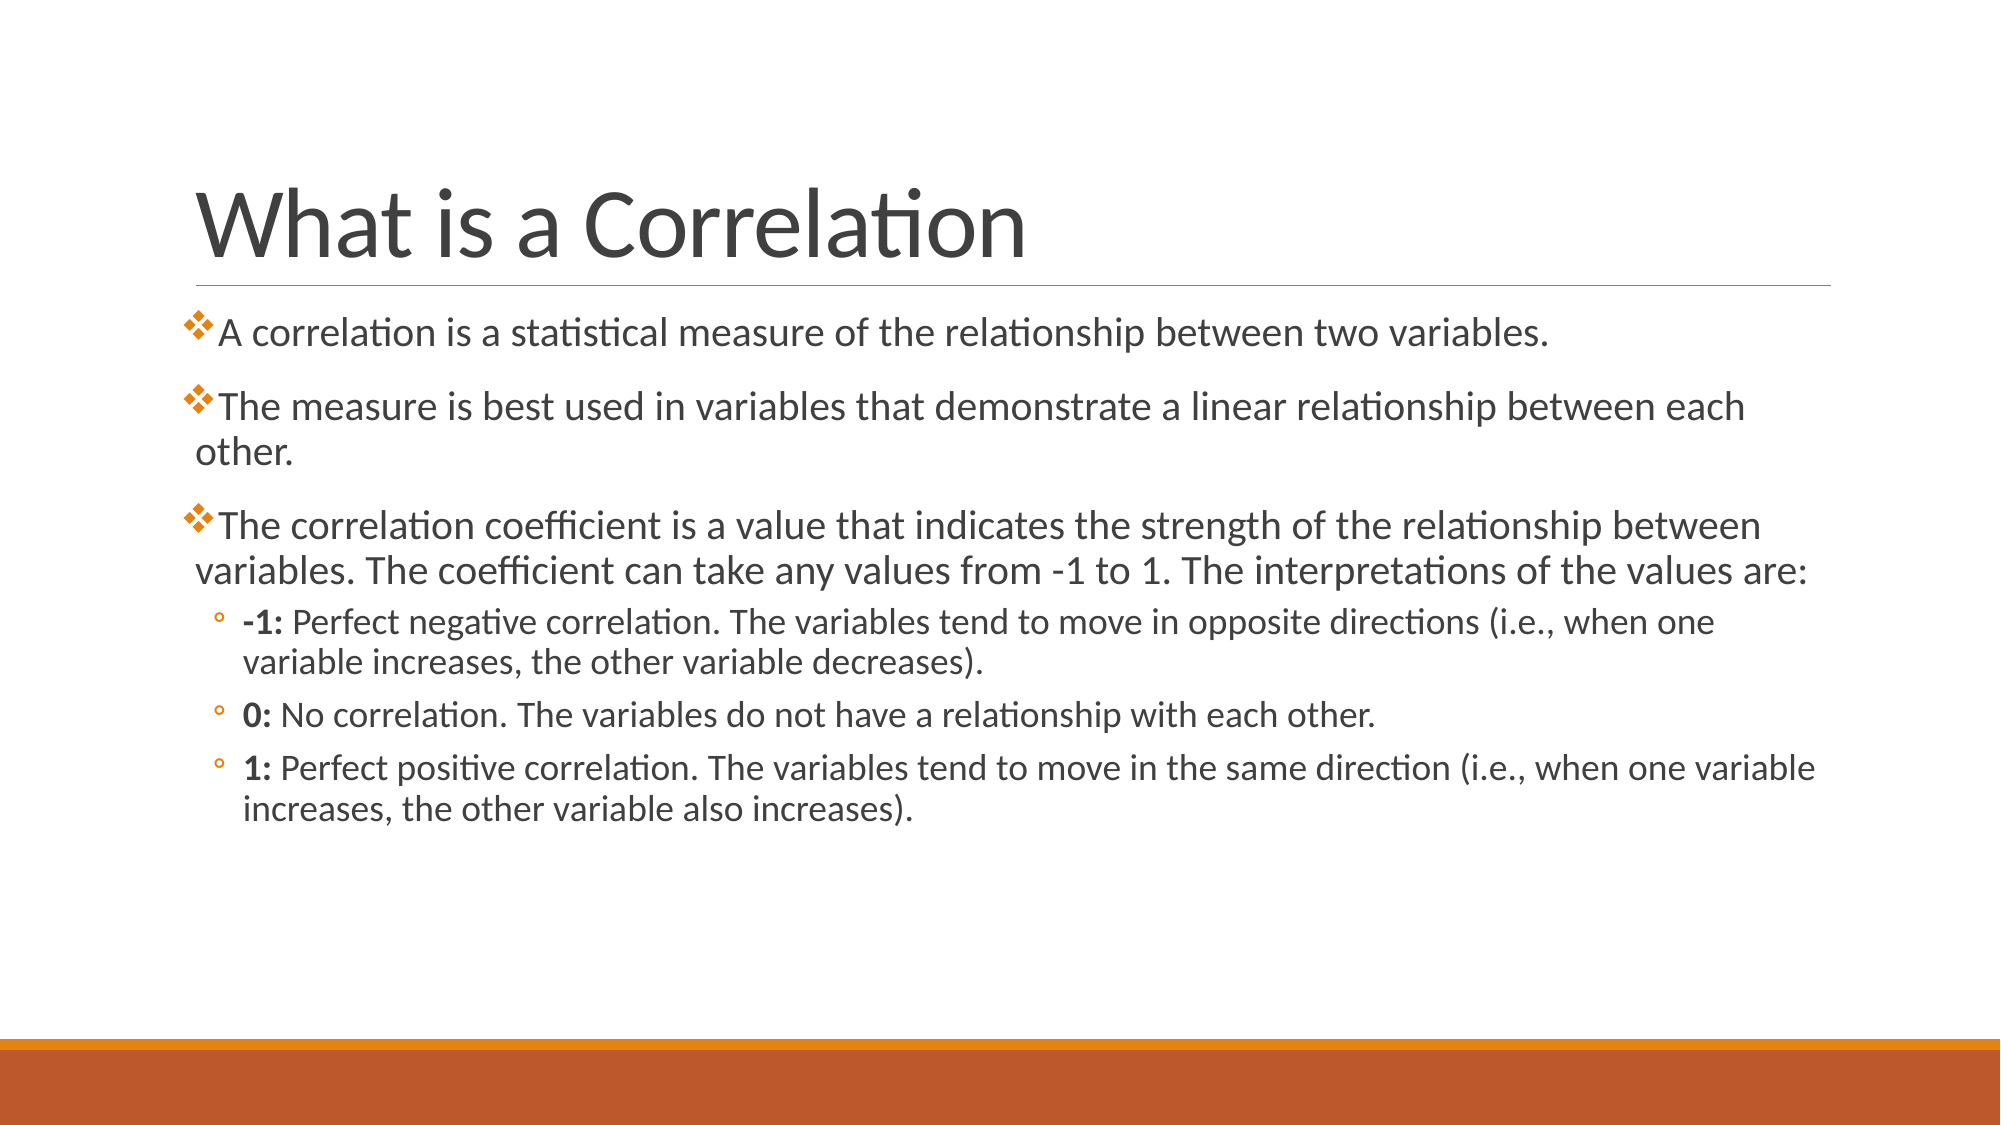

# What is a Correlation
A correlation is a statistical measure of the relationship between two variables.
The measure is best used in variables that demonstrate a linear relationship between each other.
The correlation coefficient is a value that indicates the strength of the relationship between variables. The coefficient can take any values from -1 to 1. The interpretations of the values are:
-1: Perfect negative correlation. The variables tend to move in opposite directions (i.e., when one variable increases, the other variable decreases).
0: No correlation. The variables do not have a relationship with each other.
1: Perfect positive correlation. The variables tend to move in the same direction (i.e., when one variable increases, the other variable also increases).